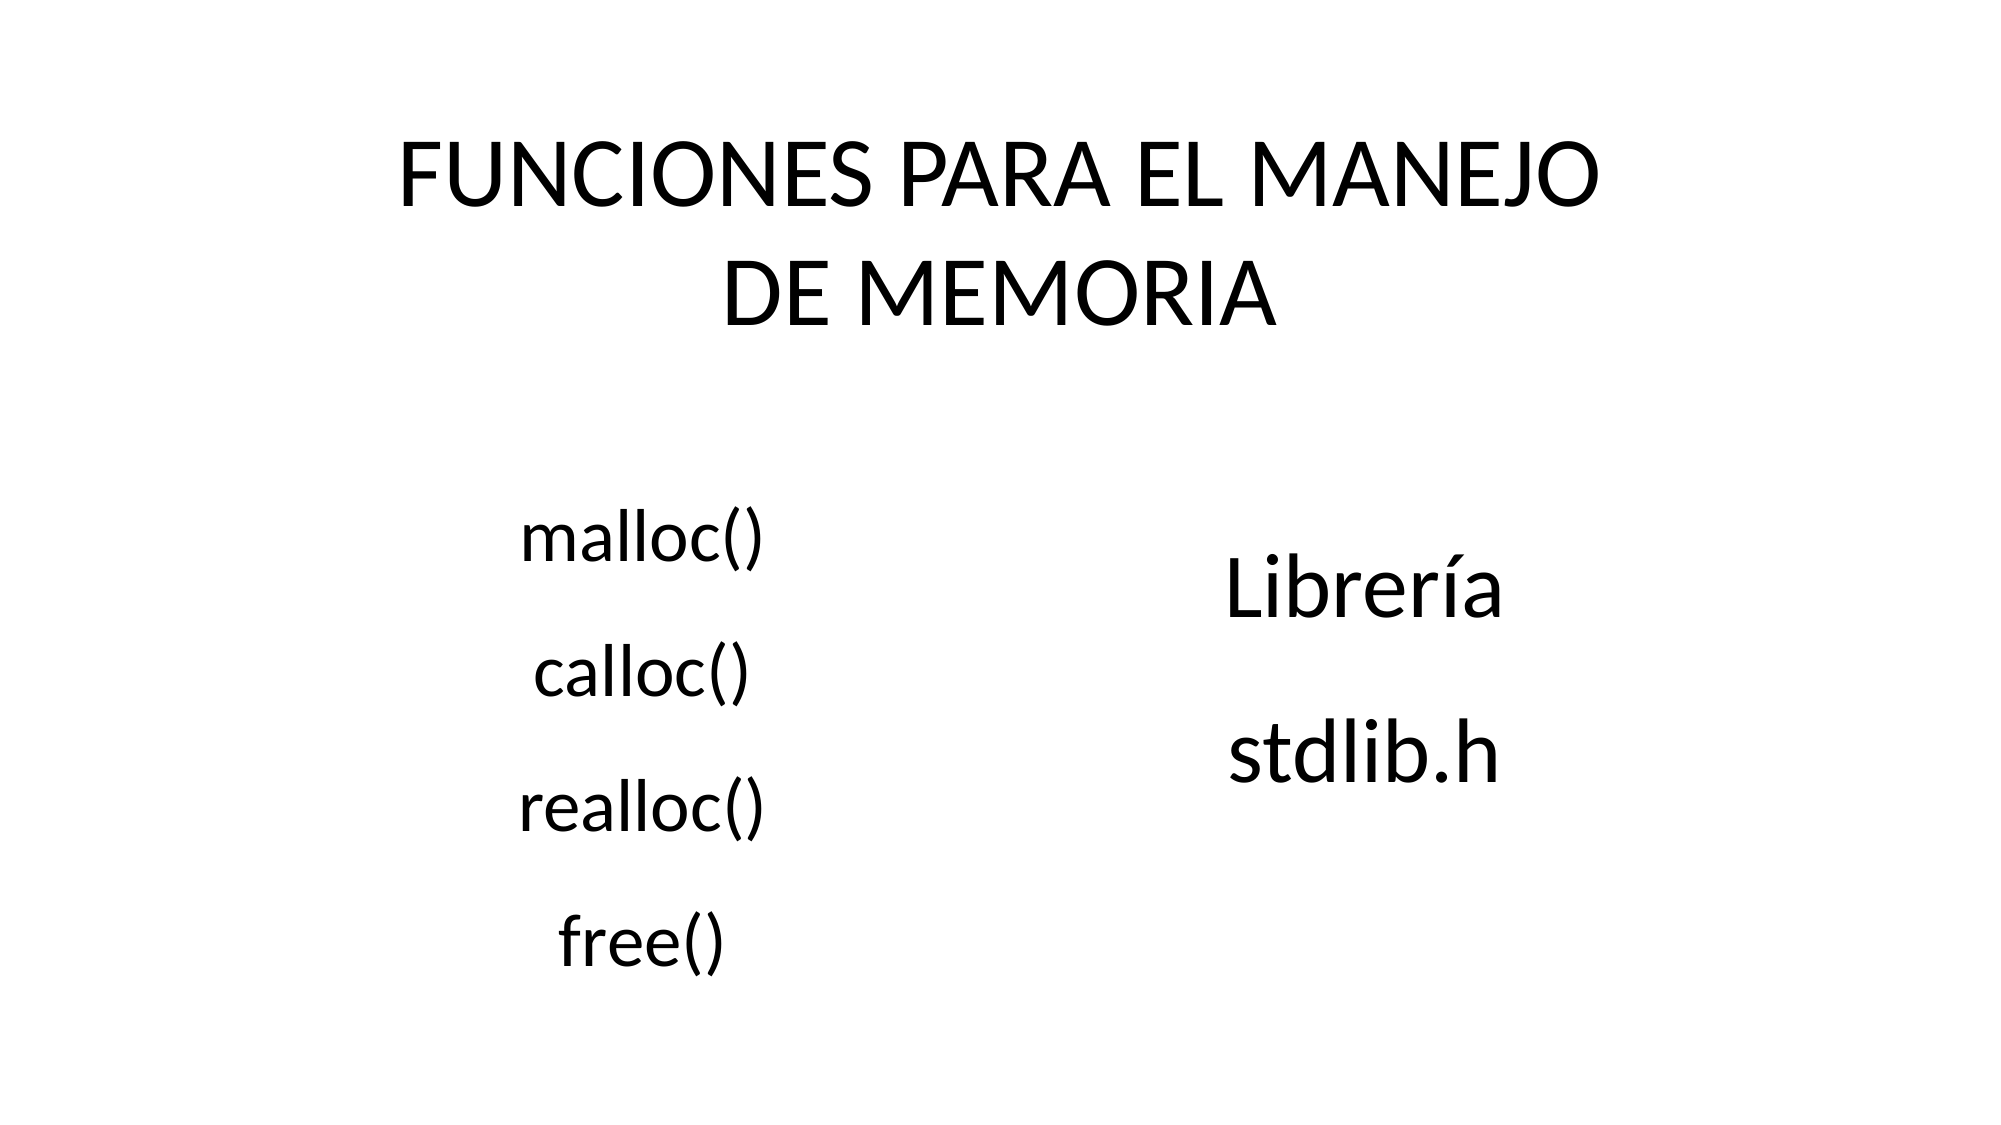

FUNCIONES PARA EL MANEJO DE MEMORIA
malloc()
calloc()
realloc()
free()
Librería
stdlib.h